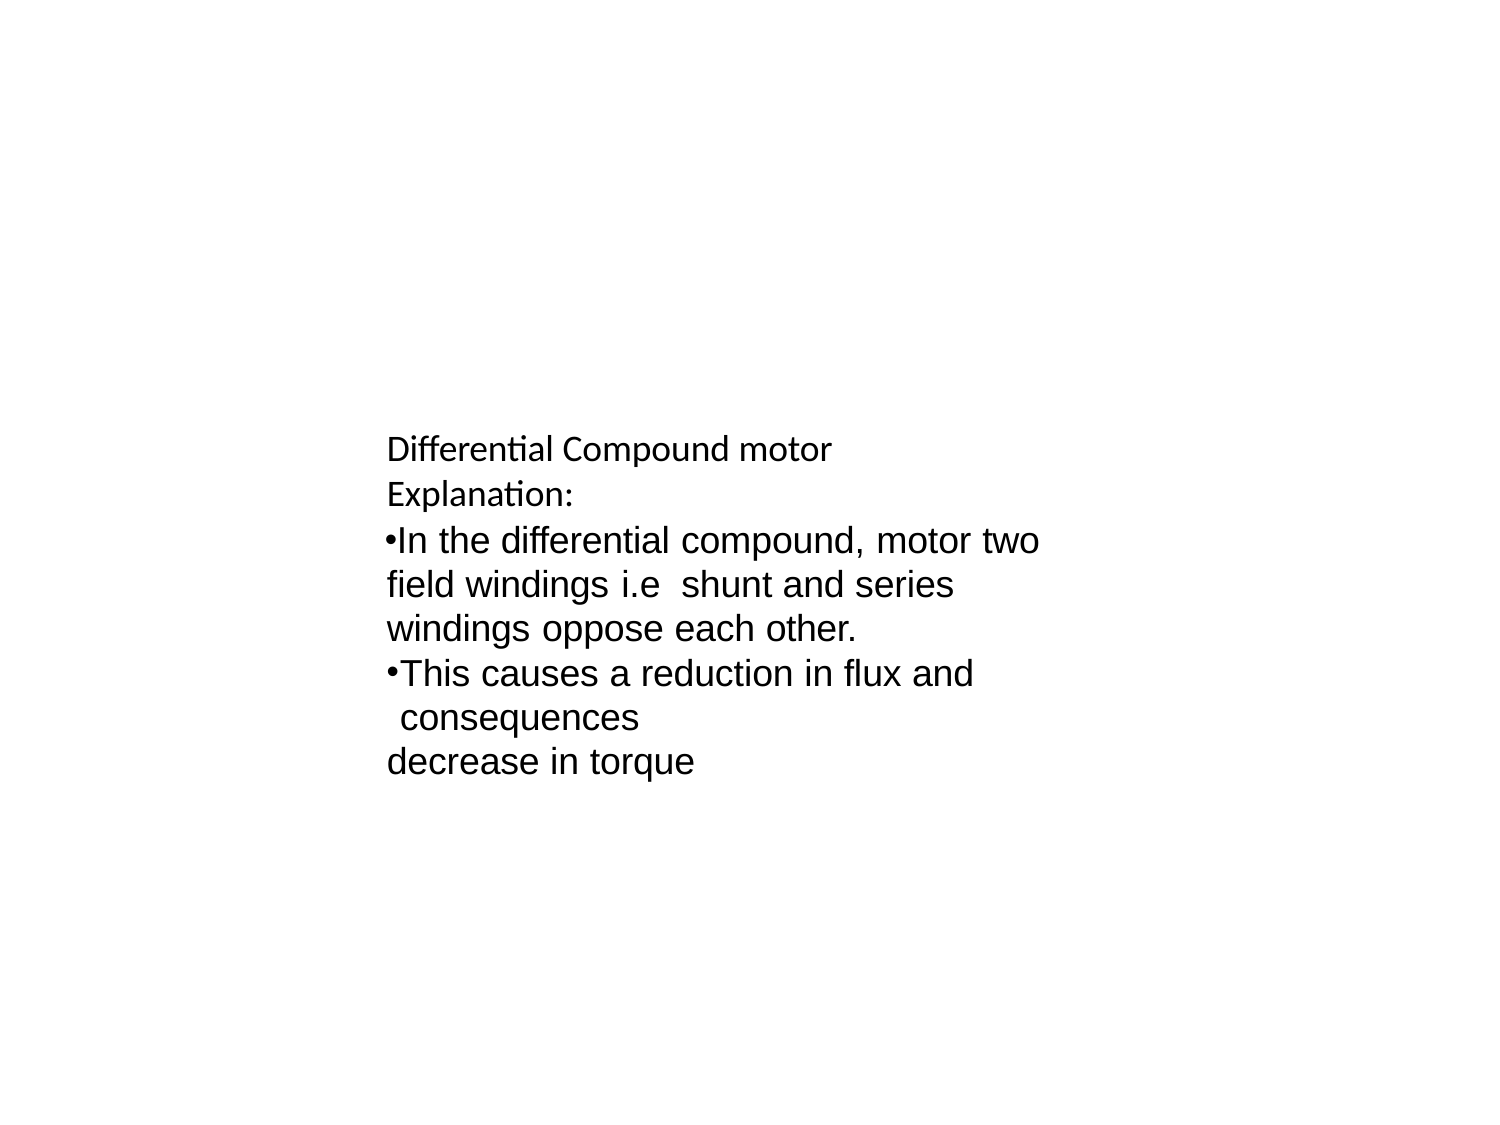

Differential Compound motor
Explanation:
In the differential compound, motor two field windings i.e  shunt and series windings oppose each other.
This causes a reduction in flux and consequences
decrease in torque